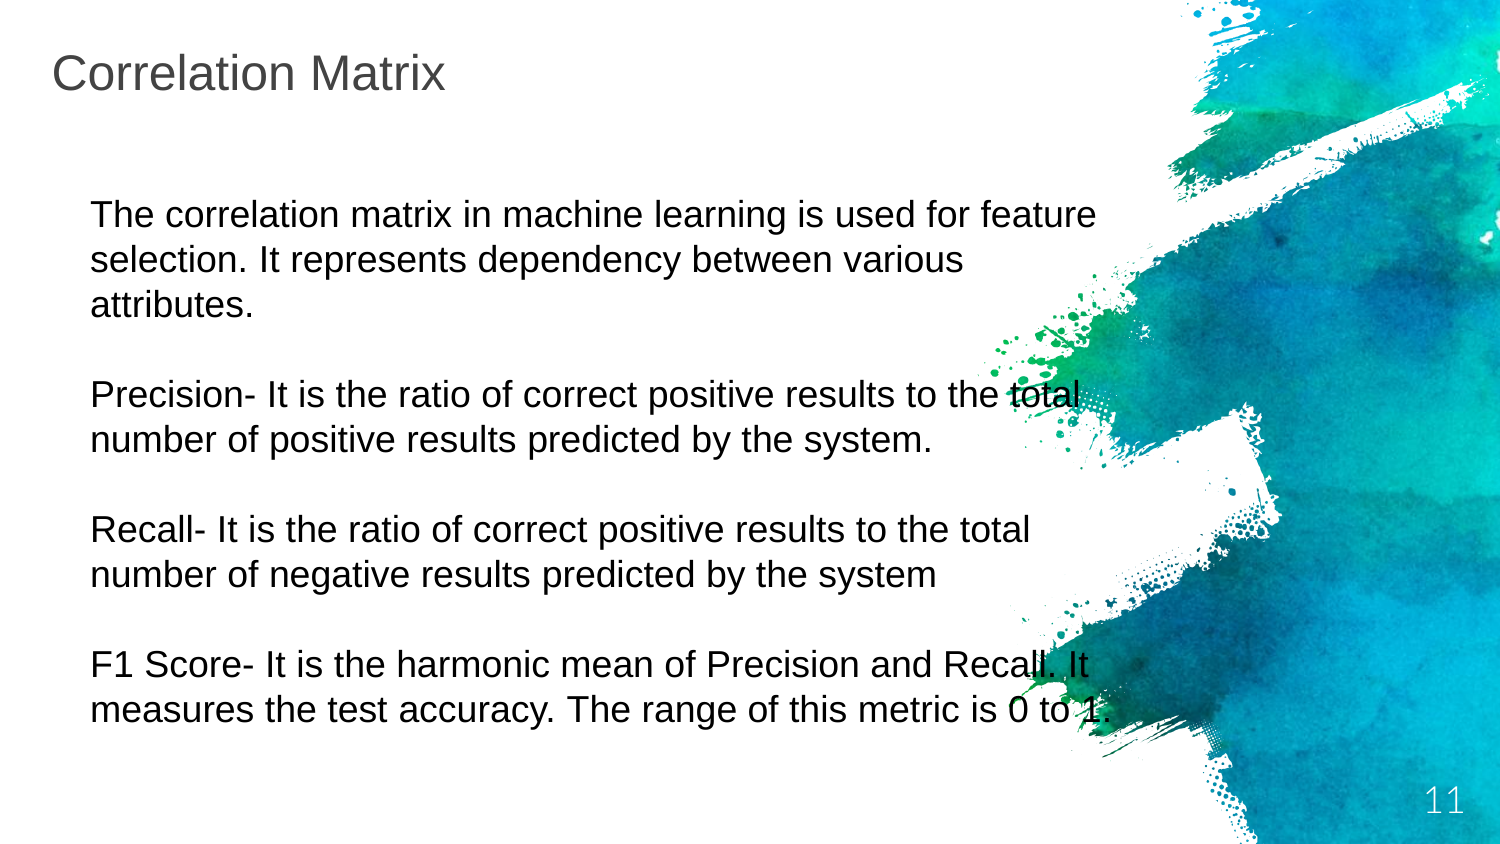

# Correlation Matrix
The correlation matrix in machine learning is used for feature selection. It represents dependency between various attributes.

Precision- It is the ratio of correct positive results to the total number of positive results predicted by the system.

Recall- It is the ratio of correct positive results to the total number of negative results predicted by the system

F1 Score- It is the harmonic mean of Precision and Recall. It measures the test accuracy. The range of this metric is 0 to 1.
11